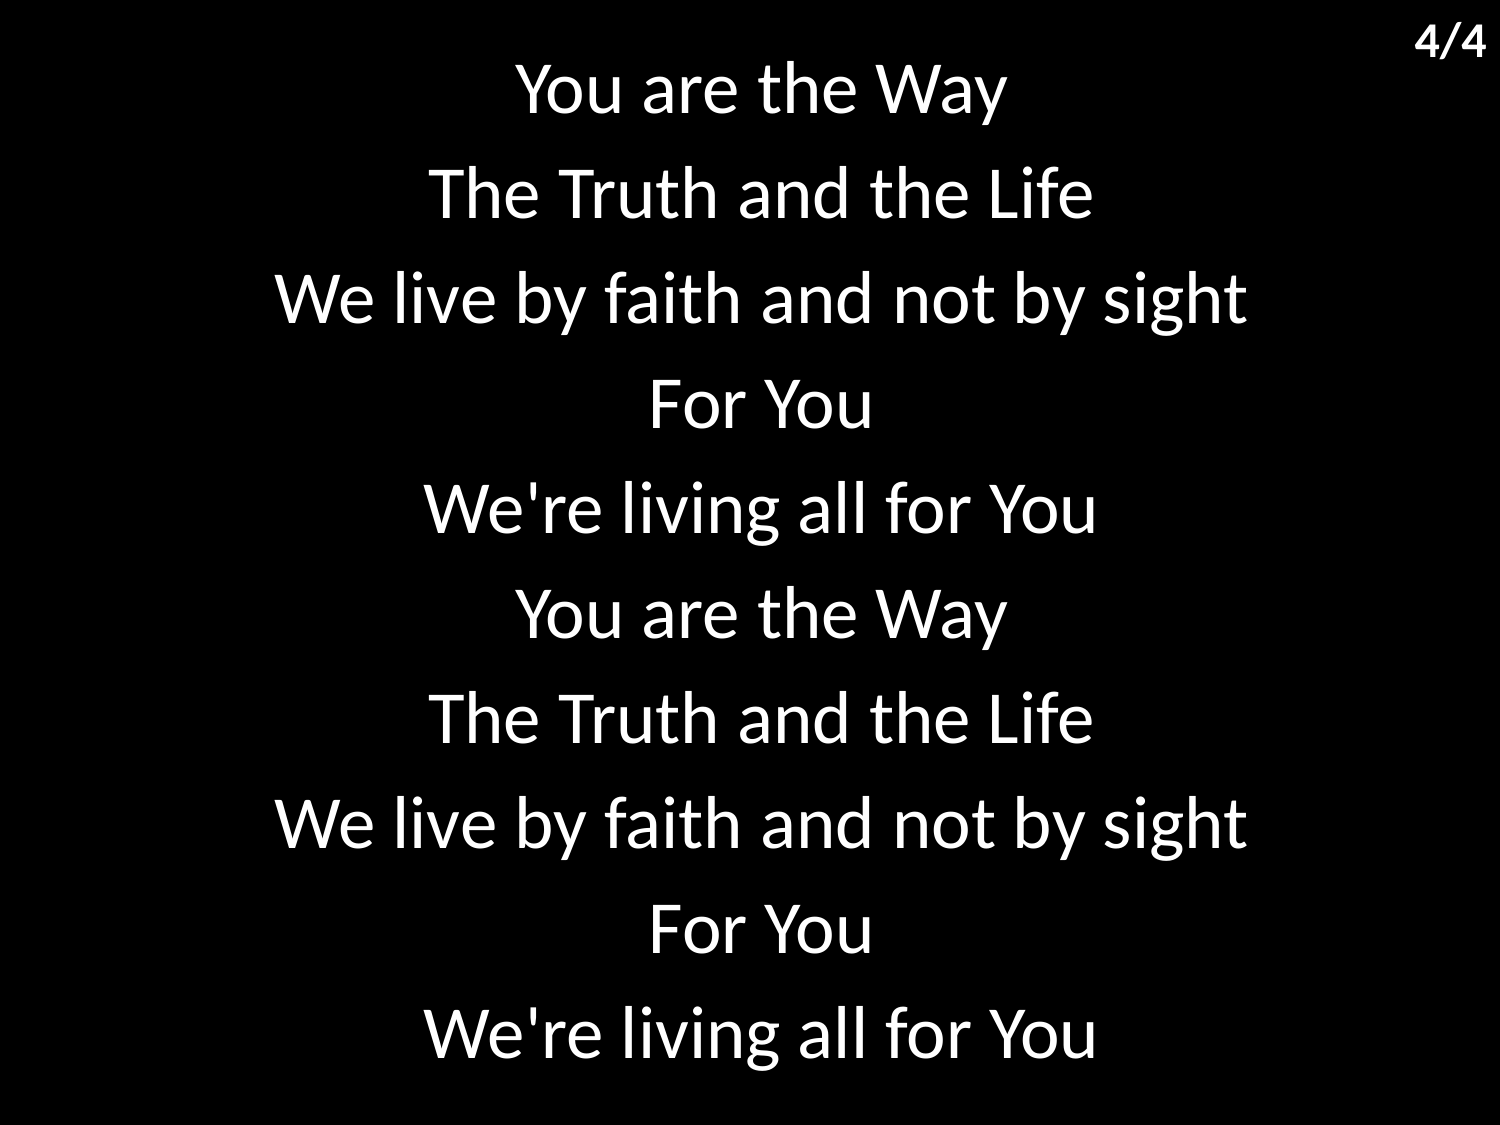

4/4
You are the Way
The Truth and the Life
We live by faith and not by sight
For You
We're living all for You
You are the Way
The Truth and the Life
We live by faith and not by sight
For You
We're living all for You